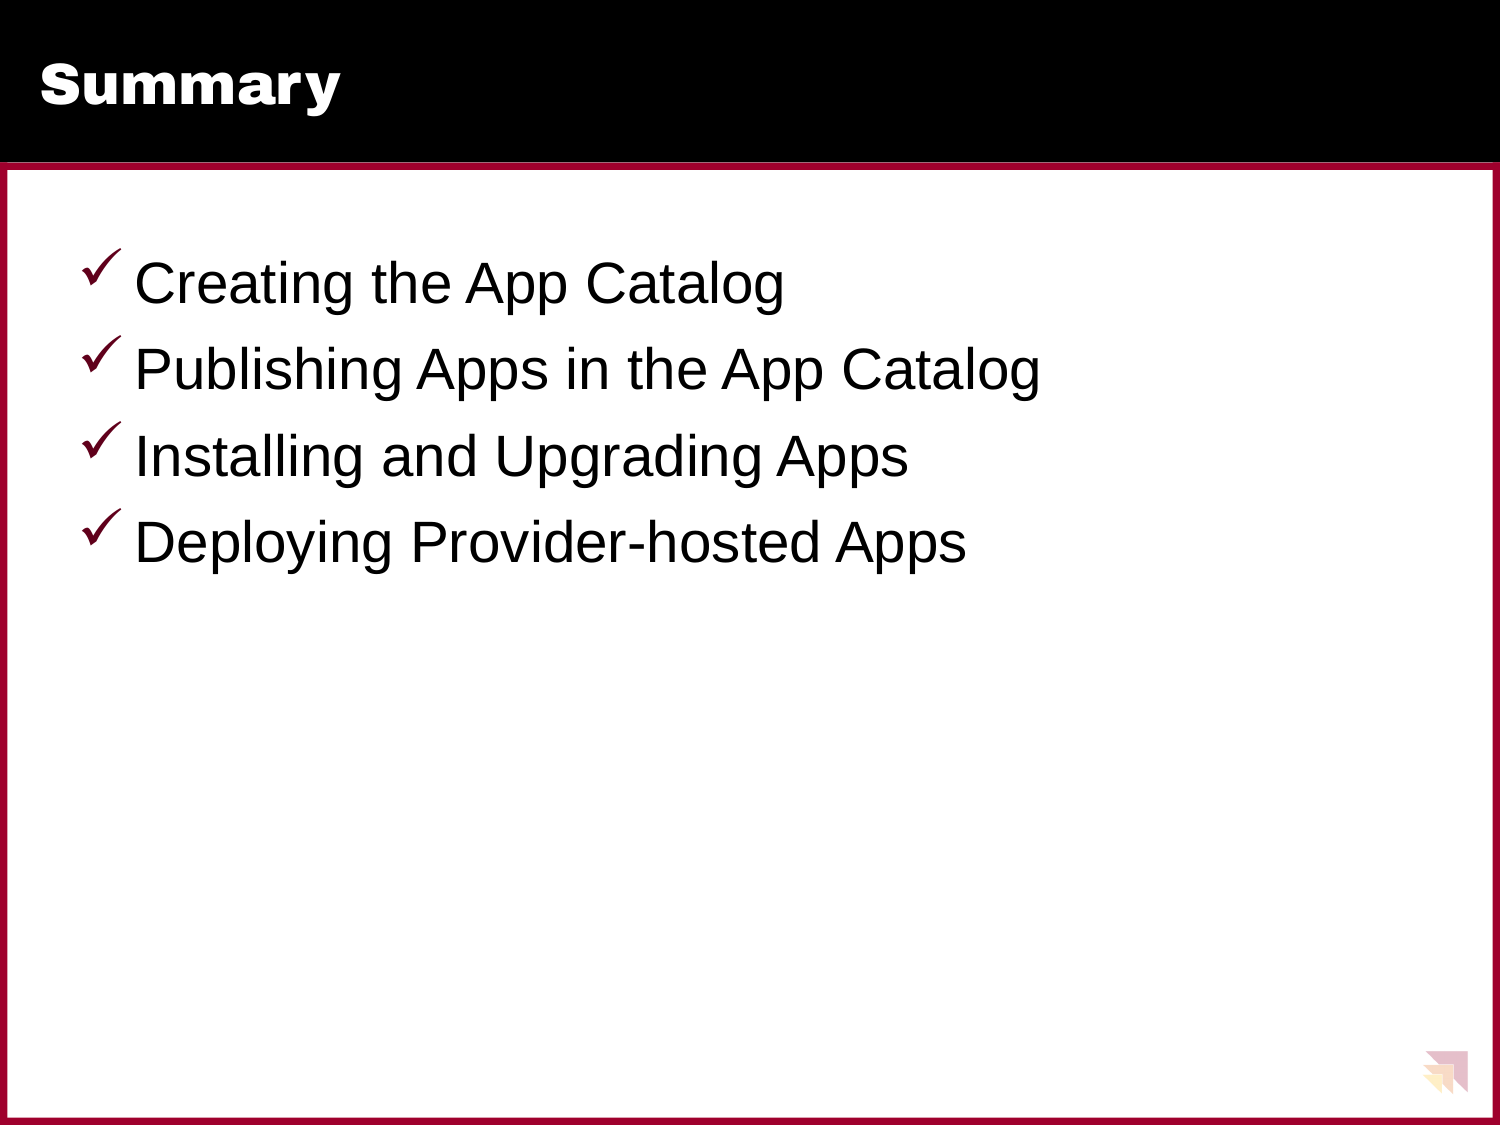

# Summary
Creating the App Catalog
Publishing Apps in the App Catalog
Installing and Upgrading Apps
Deploying Provider-hosted Apps